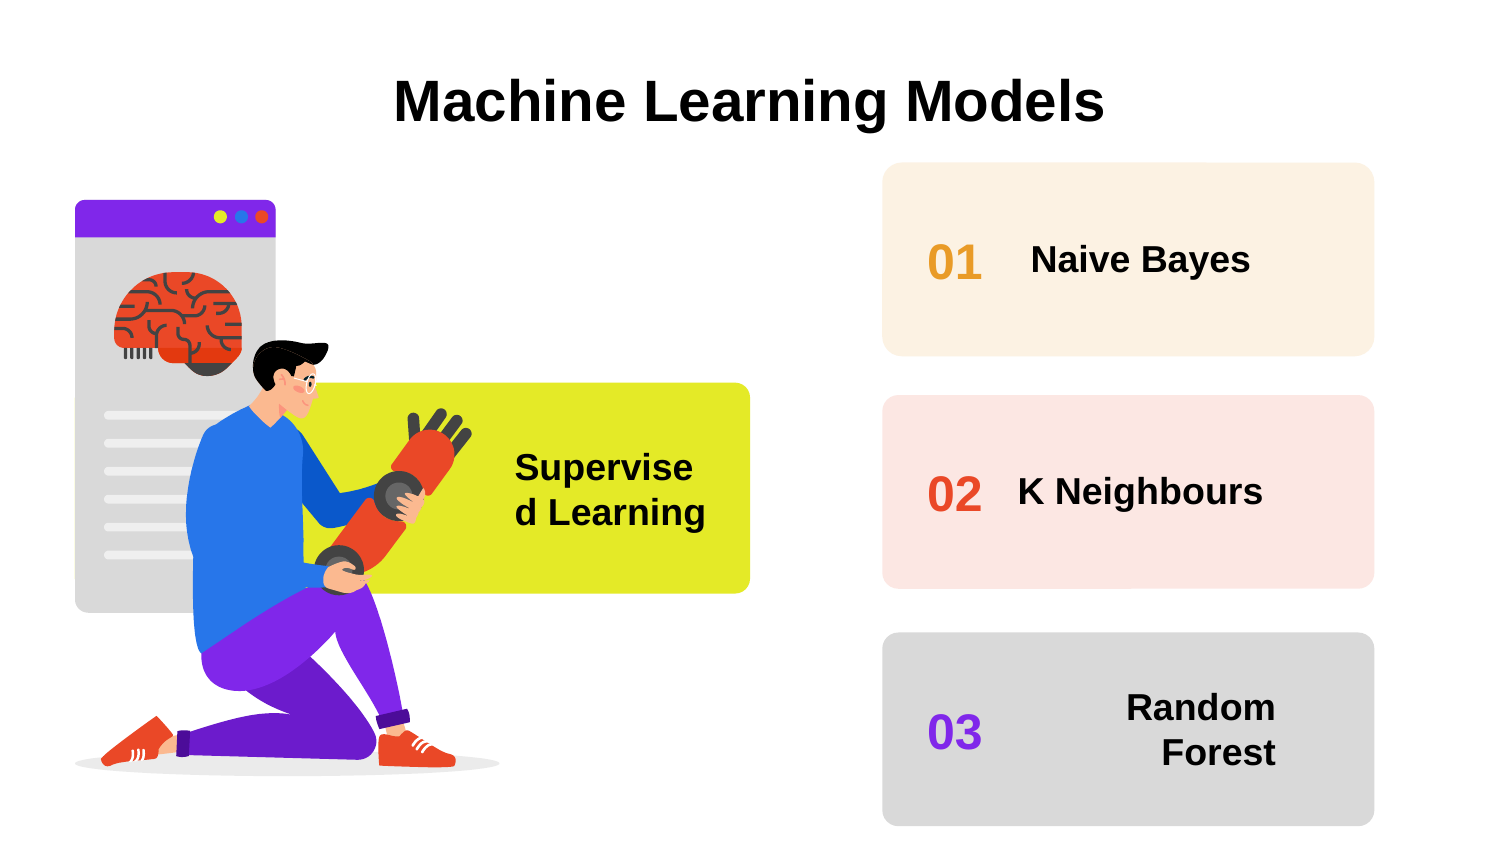

# Machine Learning Models

01
Naive Bayes

02
K Neighbours

Supervised Learning

03
Random Forest